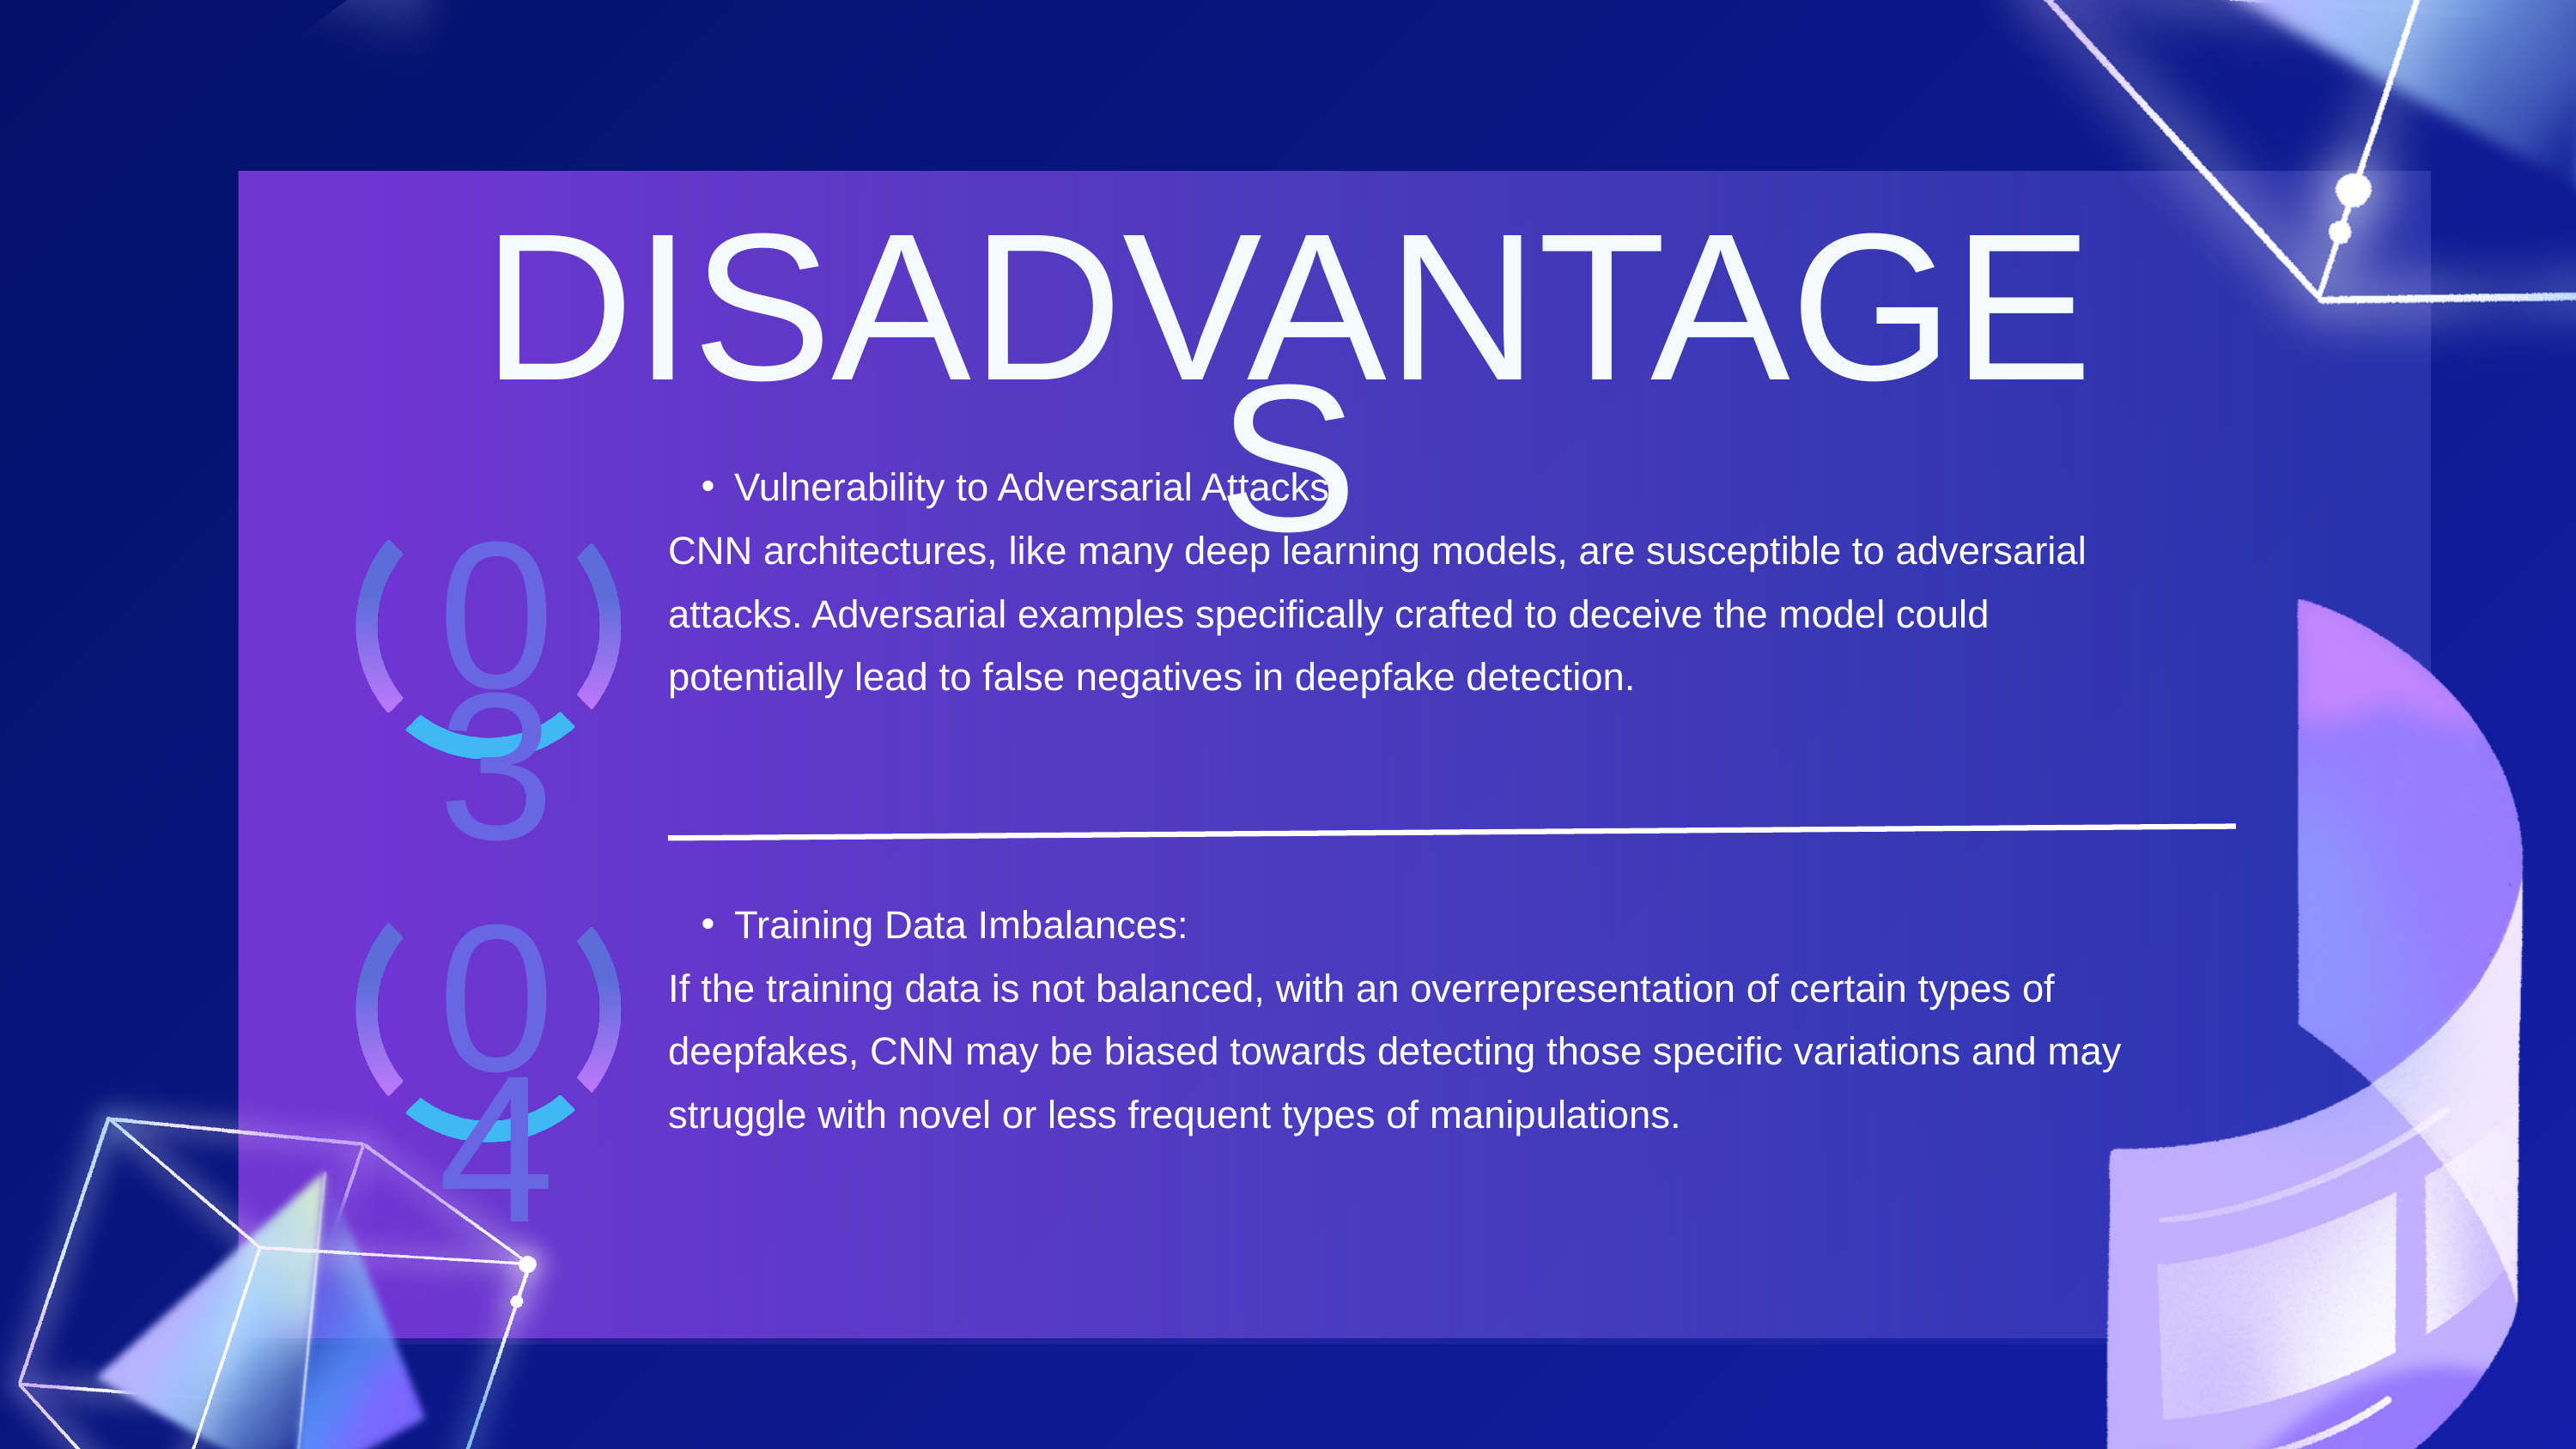

DISADVANTAGES
Vulnerability to Adversarial Attacks:
CNN architectures, like many deep learning models, are susceptible to adversarial attacks. Adversarial examples specifically crafted to deceive the model could potentially lead to false negatives in deepfake detection.

03

Training Data Imbalances:
If the training data is not balanced, with an overrepresentation of certain types of deepfakes, CNN may be biased towards detecting those specific variations and may struggle with novel or less frequent types of manipulations.

04